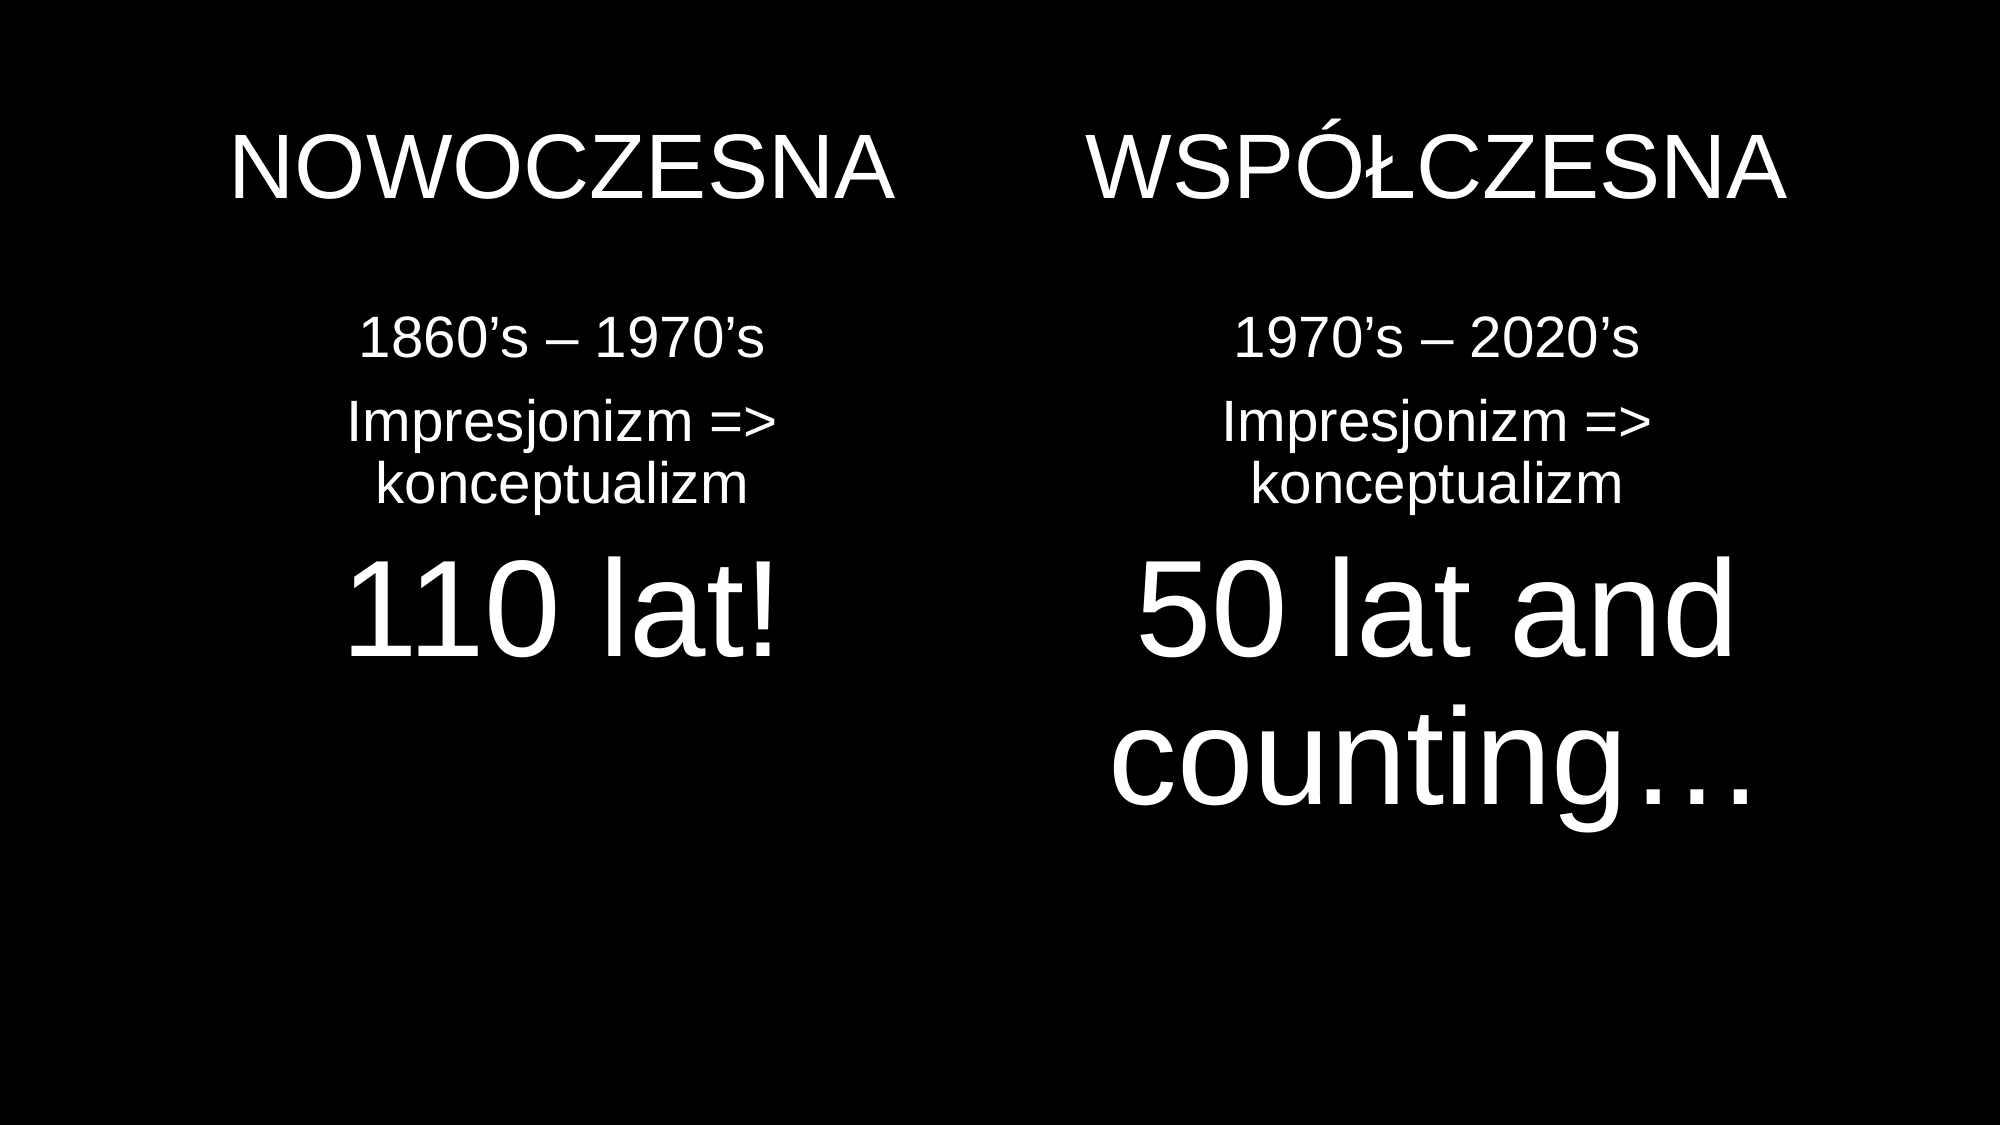

WSPÓŁCZESNA
# NOWOCZESNA
1860’s – 1970’s
Impresjonizm => konceptualizm
110 lat!
1970’s – 2020’s
Impresjonizm => konceptualizm
50 lat and counting…